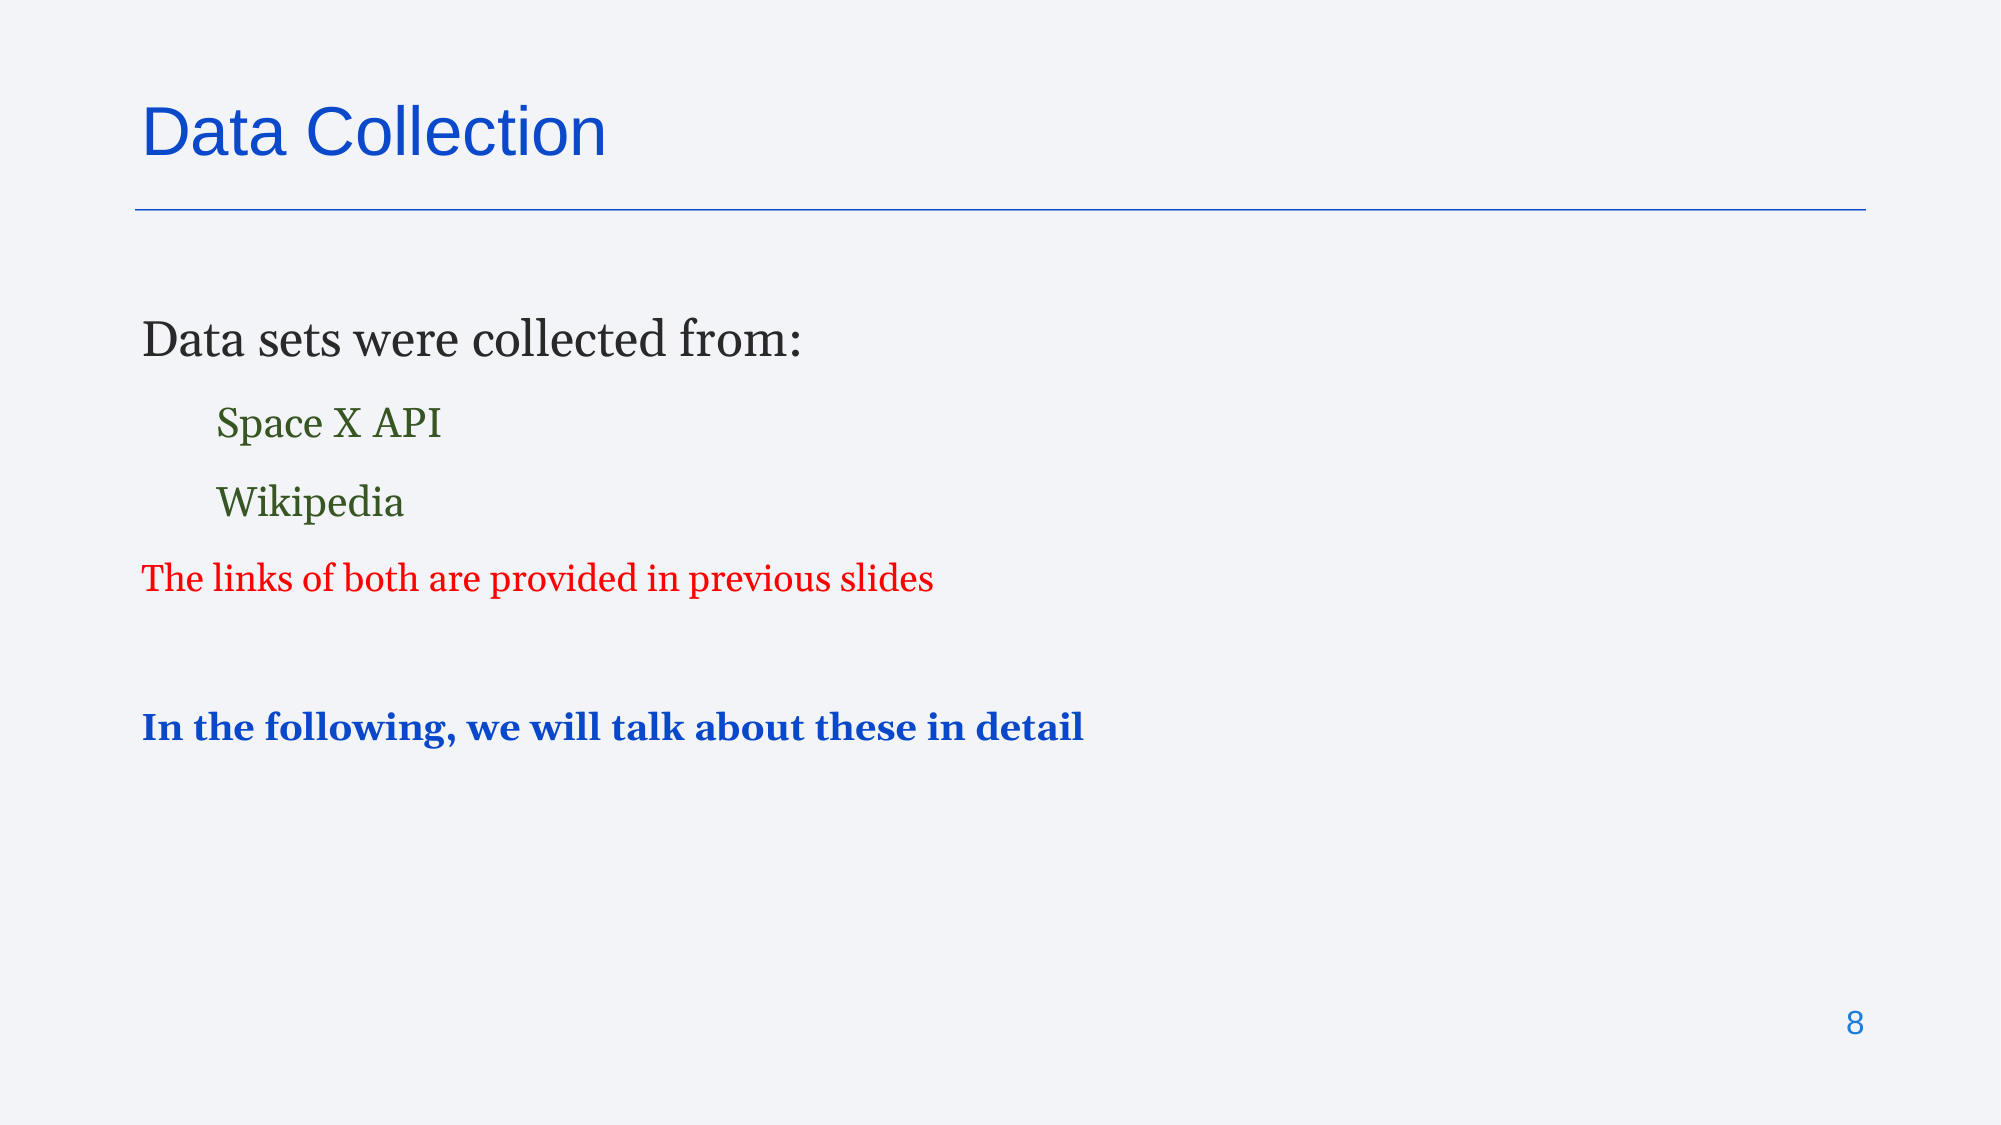

Data Collection
Data sets were collected from:
Space X API
Wikipedia
The links of both are provided in previous slides

In the following, we will talk about these in detail
8